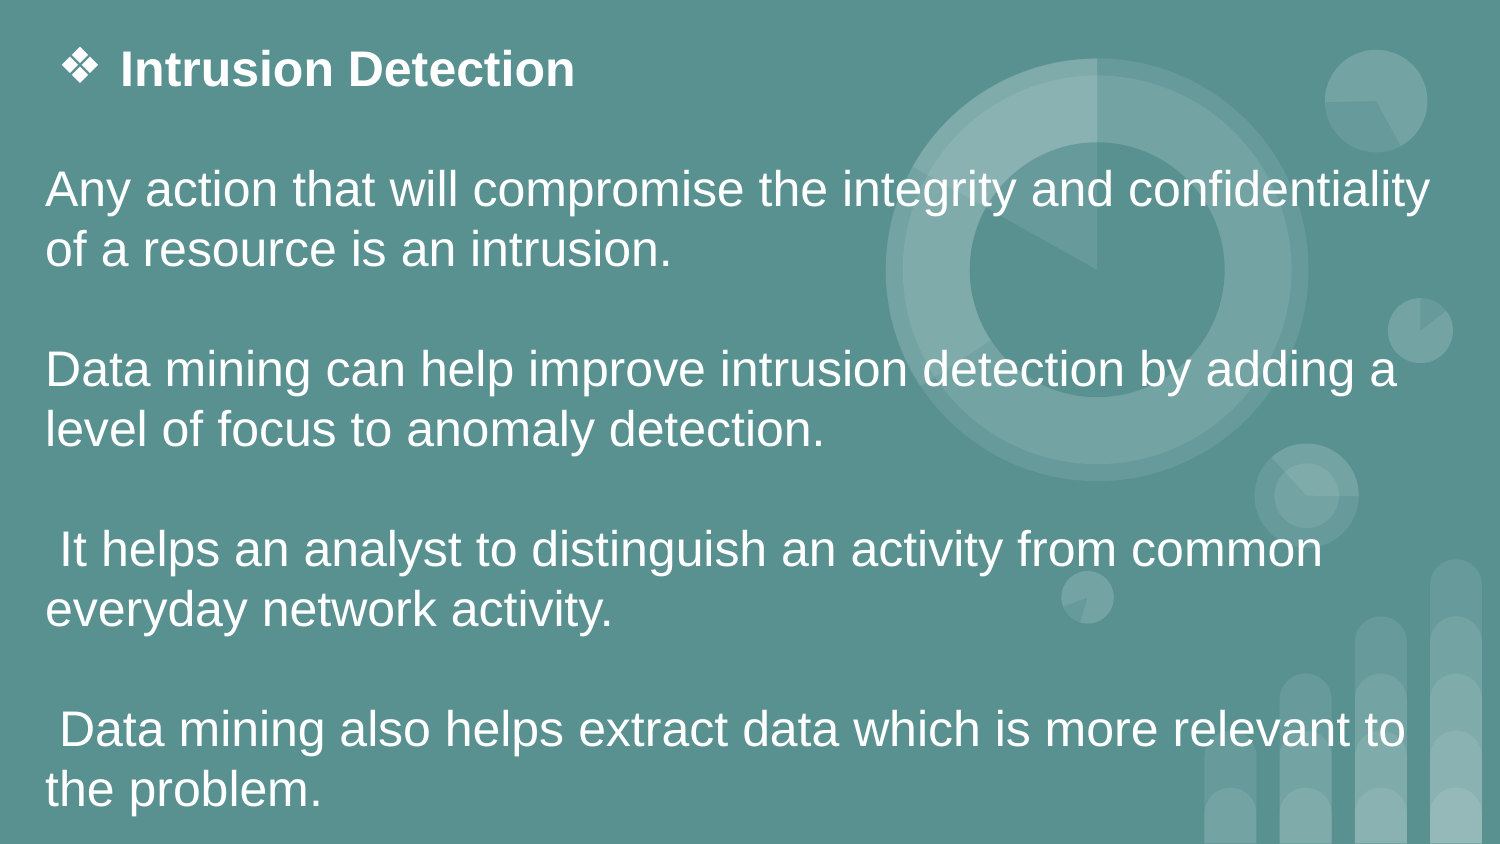

Intrusion Detection

Any action that will compromise the integrity and confidentiality of a resource is an intrusion.

Data mining can help improve intrusion detection by adding a level of focus to anomaly detection.

 It helps an analyst to distinguish an activity from common everyday network activity.

 Data mining also helps extract data which is more relevant to the problem.